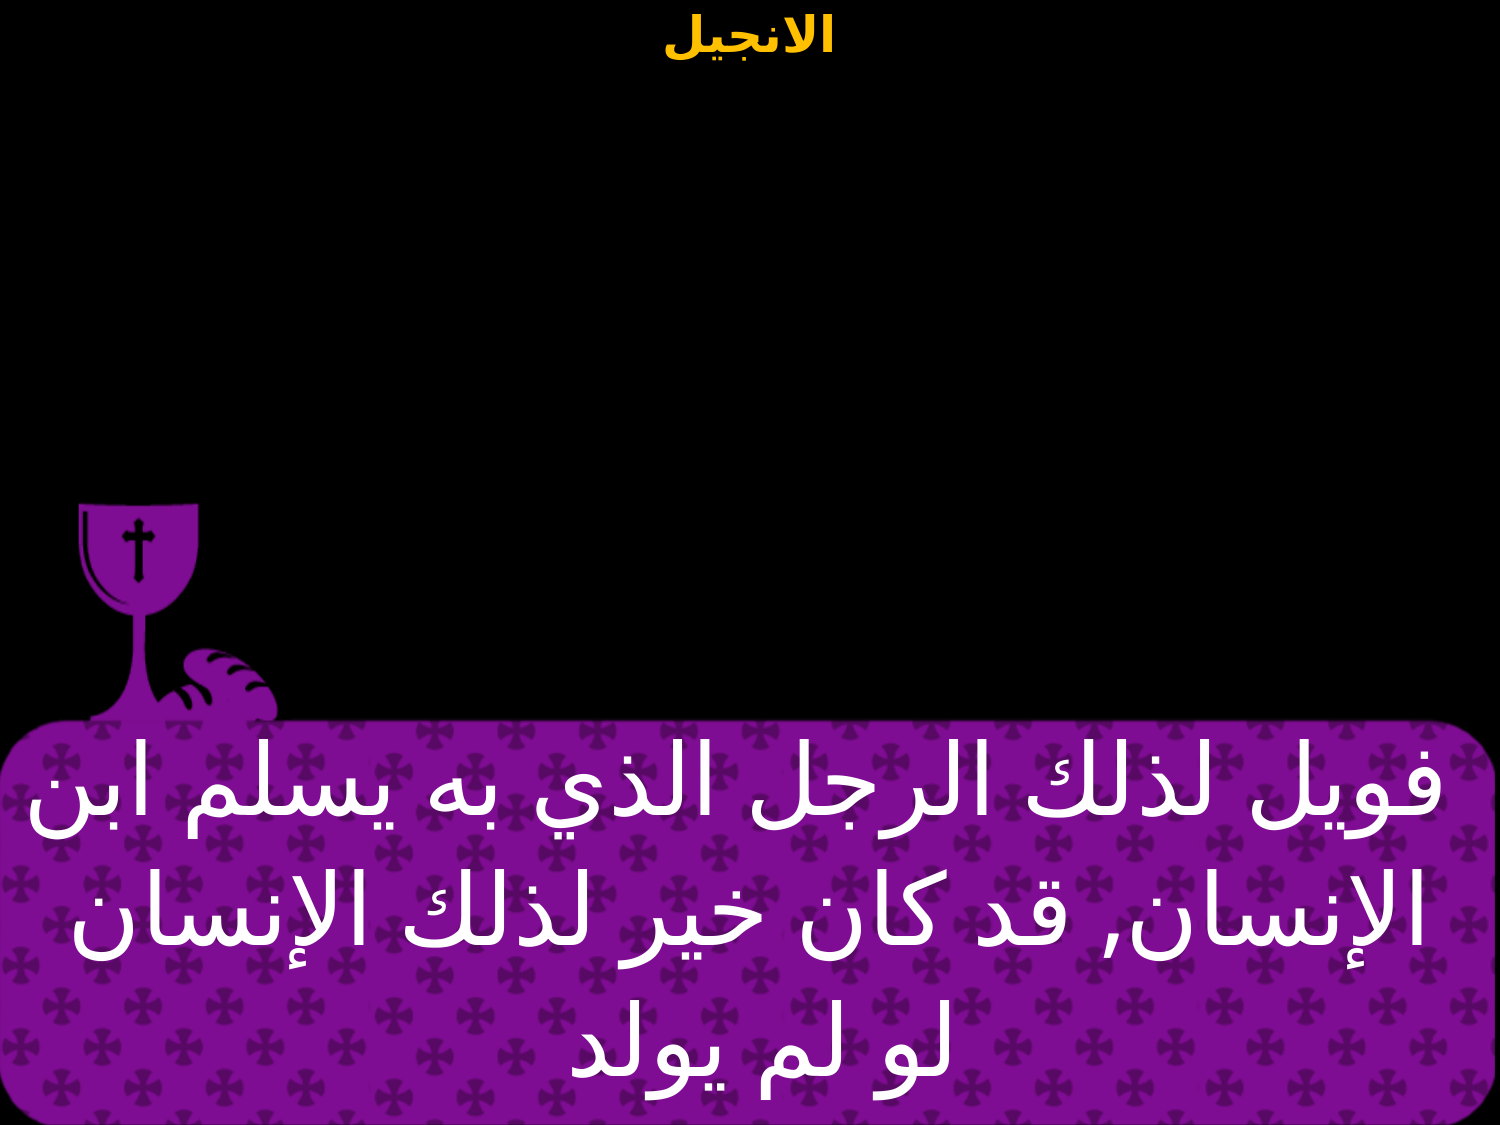

| فويل لذلك الرجل الذي به يسلم ابن الإنسان, قد كان خير لذلك الإنسان لو لم يولد |
| --- |